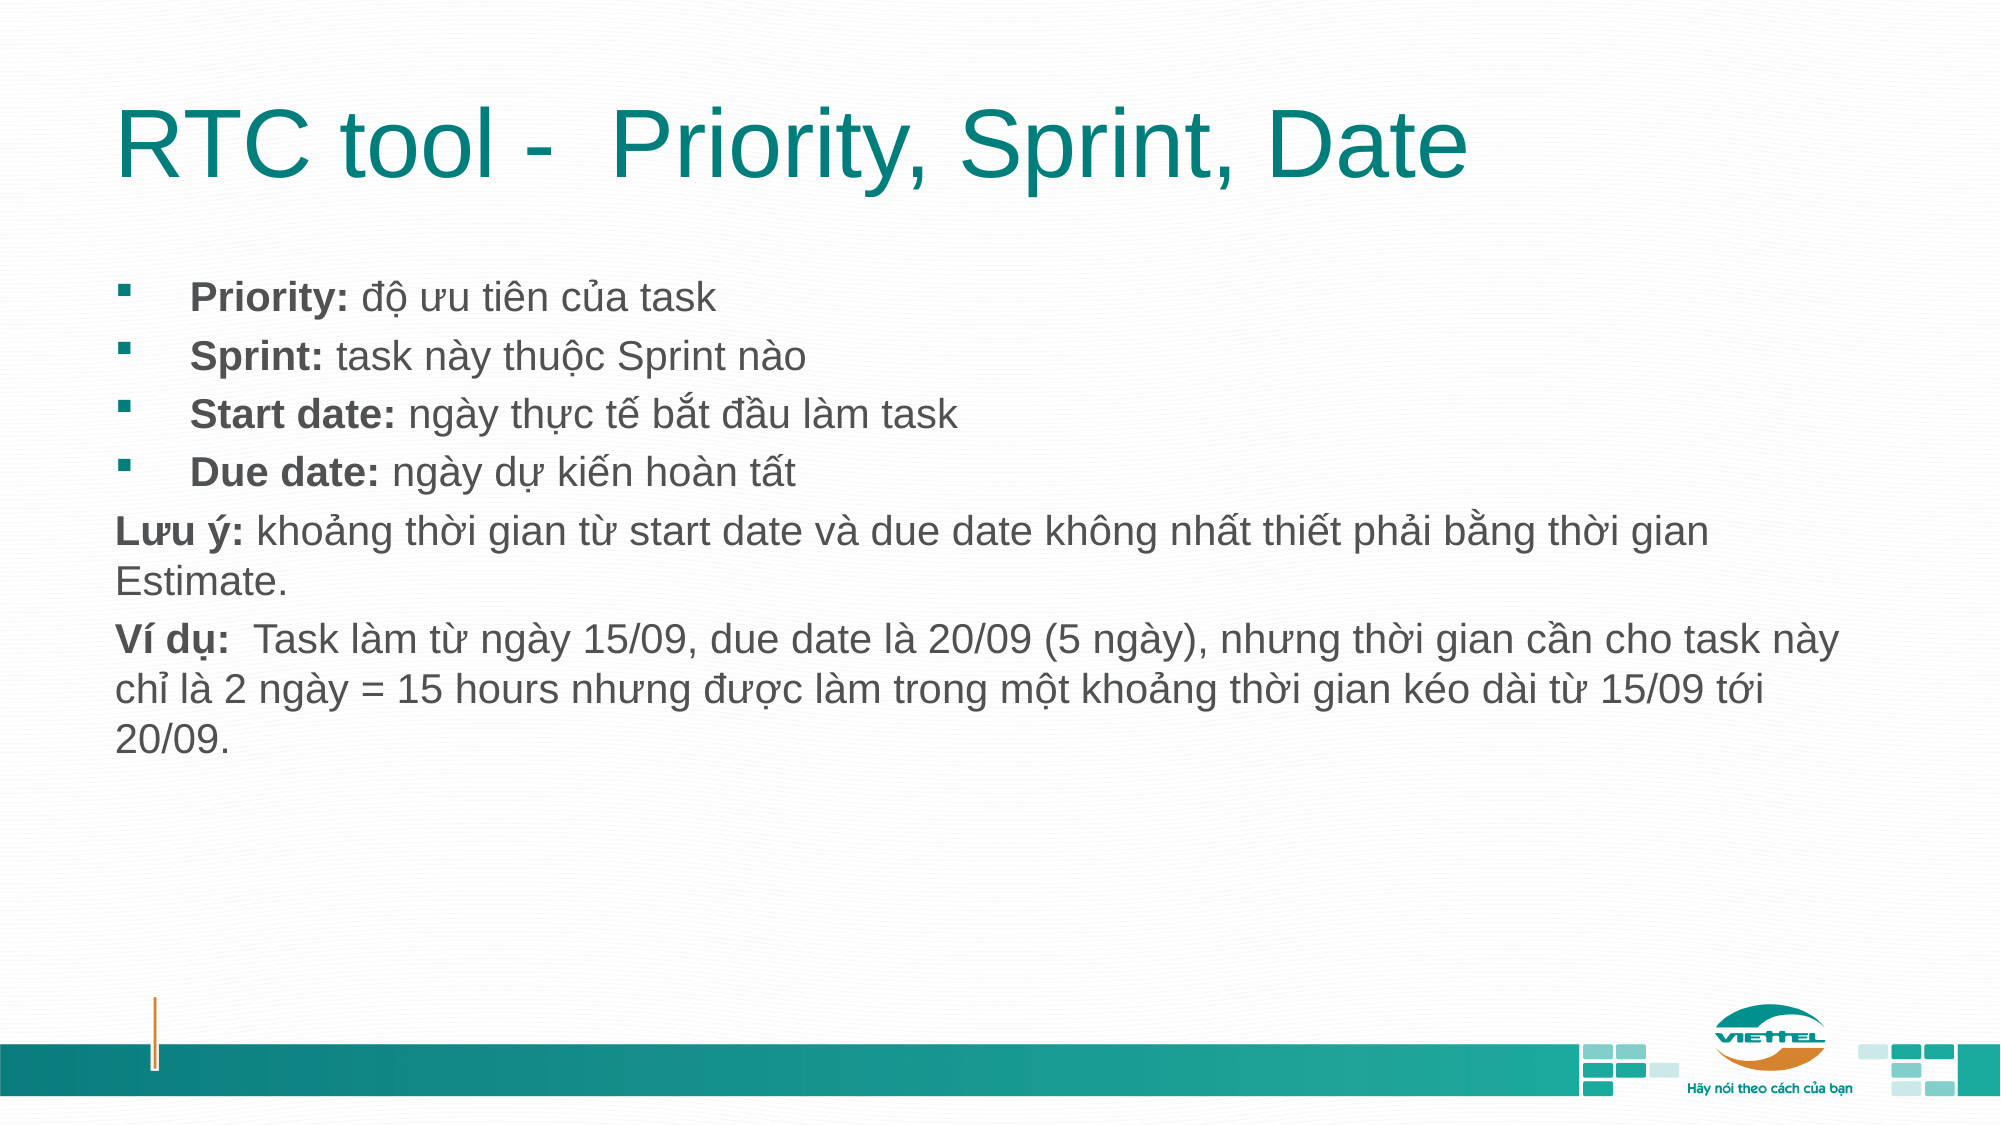

# RTC tool -  Priority, Sprint, Date
Priority: độ ưu tiên của task
Sprint: task này thuộc Sprint nào
Start date: ngày thực tế bắt đầu làm task
Due date: ngày dự kiến hoàn tất
Lưu ý: khoảng thời gian từ start date và due date không nhất thiết phải bằng thời gian Estimate.
Ví dụ:  Task làm từ ngày 15/09, due date là 20/09 (5 ngày), nhưng thời gian cần cho task này chỉ là 2 ngày = 15 hours nhưng được làm trong một khoảng thời gian kéo dài từ 15/09 tới 20/09.